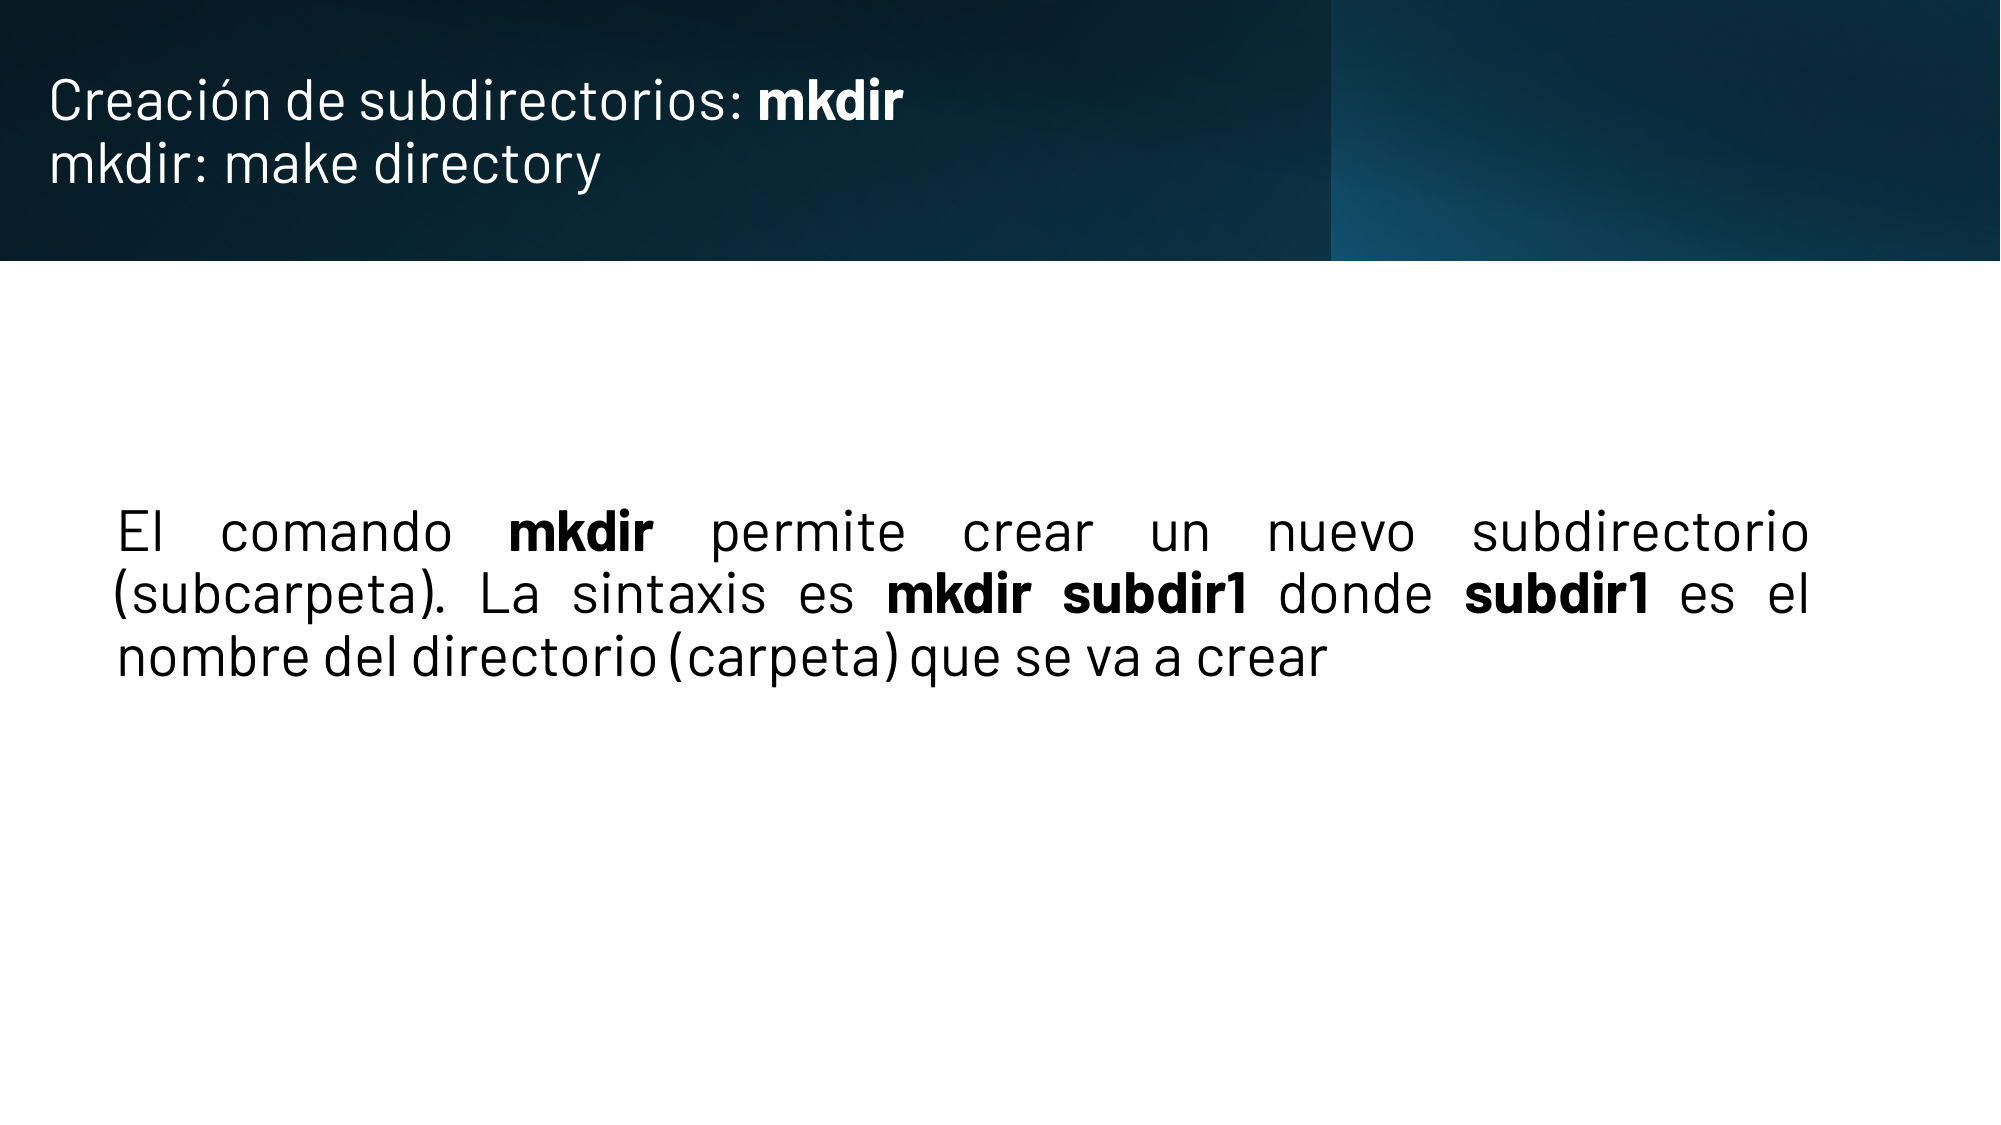

# Creación de subdirectorios: mkdir mkdir: make directory
El comando mkdir permite crear un nuevo subdirectorio (subcarpeta). La sintaxis es mkdir subdir1 donde subdir1 es el nombre del directorio (carpeta) que se va a crear